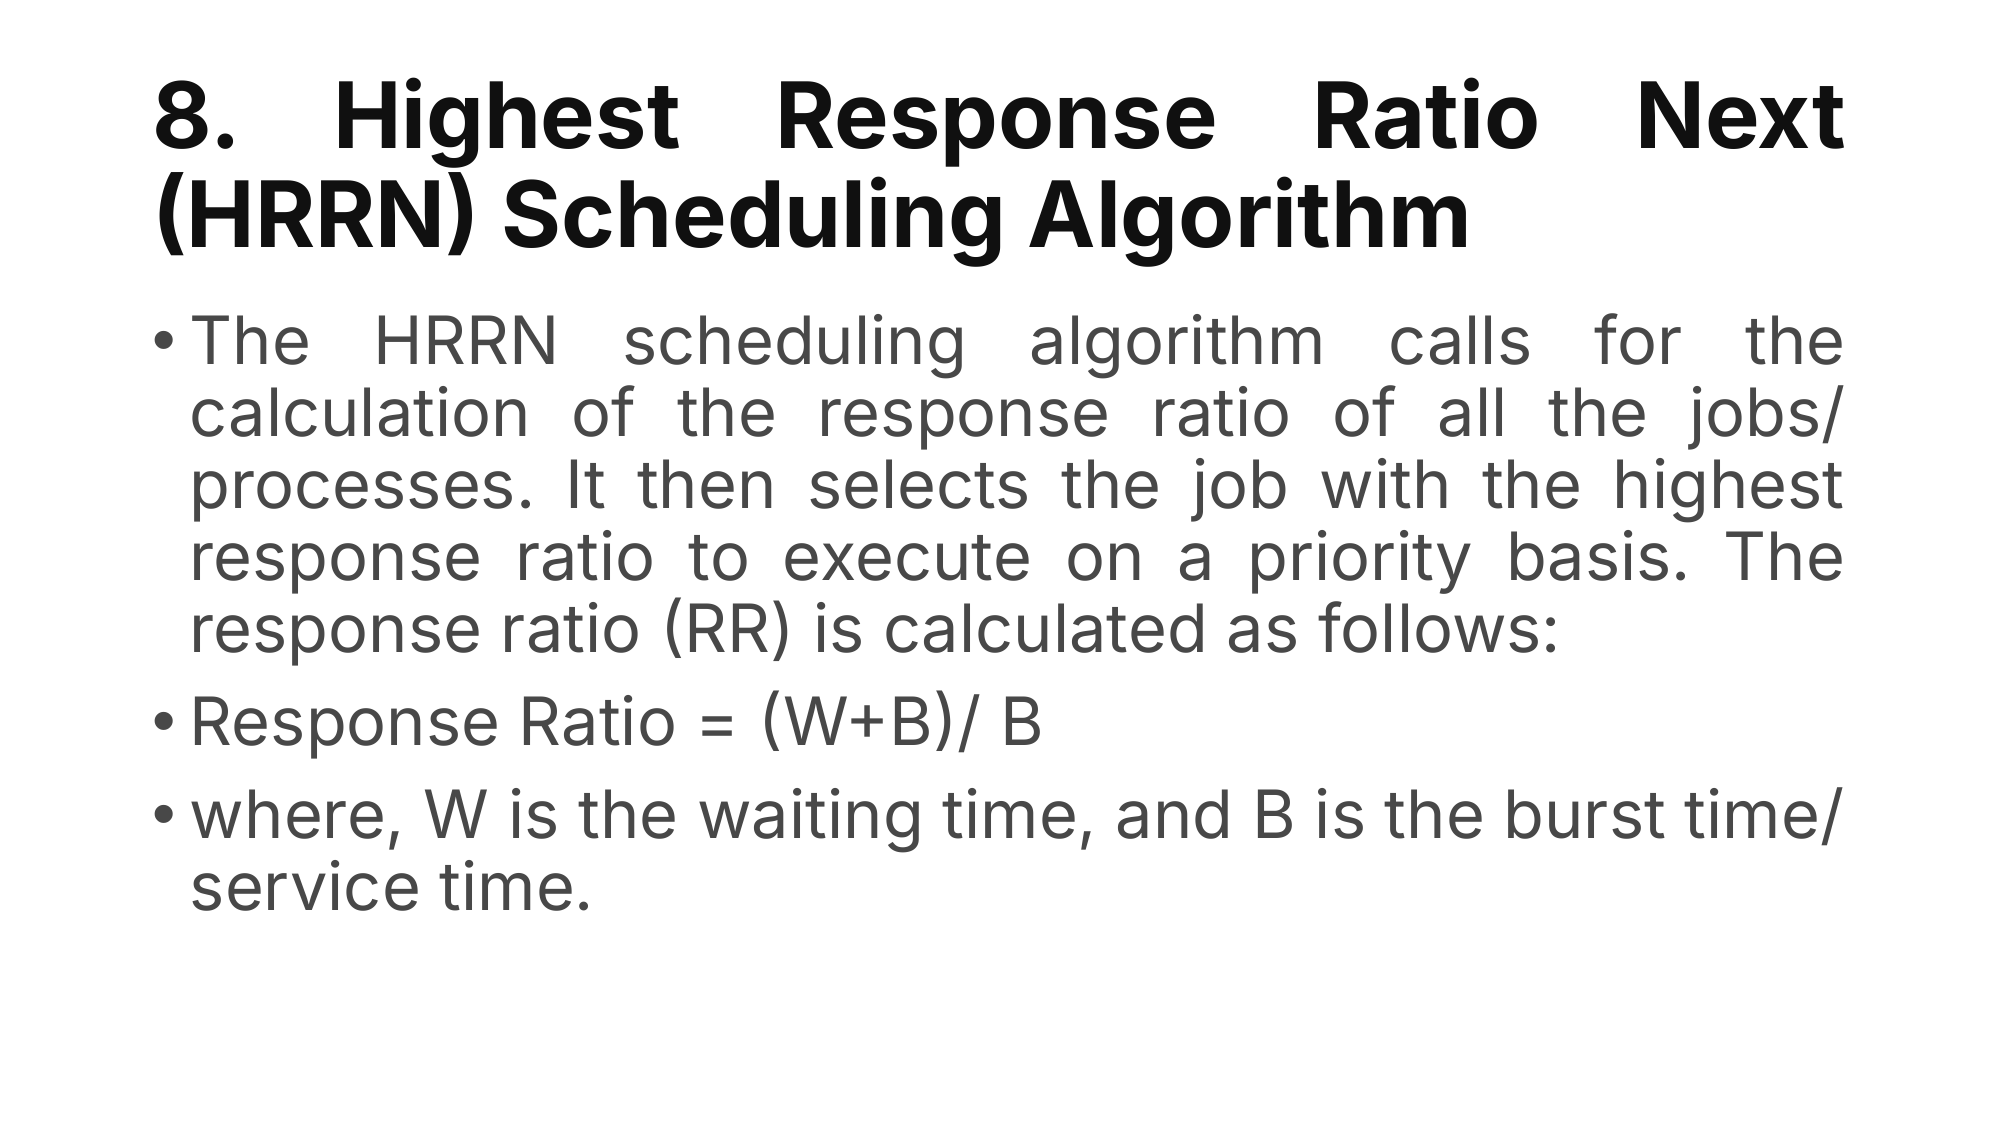

# 8. Highest Response Ratio Next (HRRN) Scheduling Algorithm
The HRRN scheduling algorithm calls for the calculation of the response ratio of all the jobs/ processes. It then selects the job with the highest response ratio to execute on a priority basis. The response ratio (RR) is calculated as follows:
Response Ratio = (W+B)/ B
where, W is the waiting time, and B is the burst time/ service time.